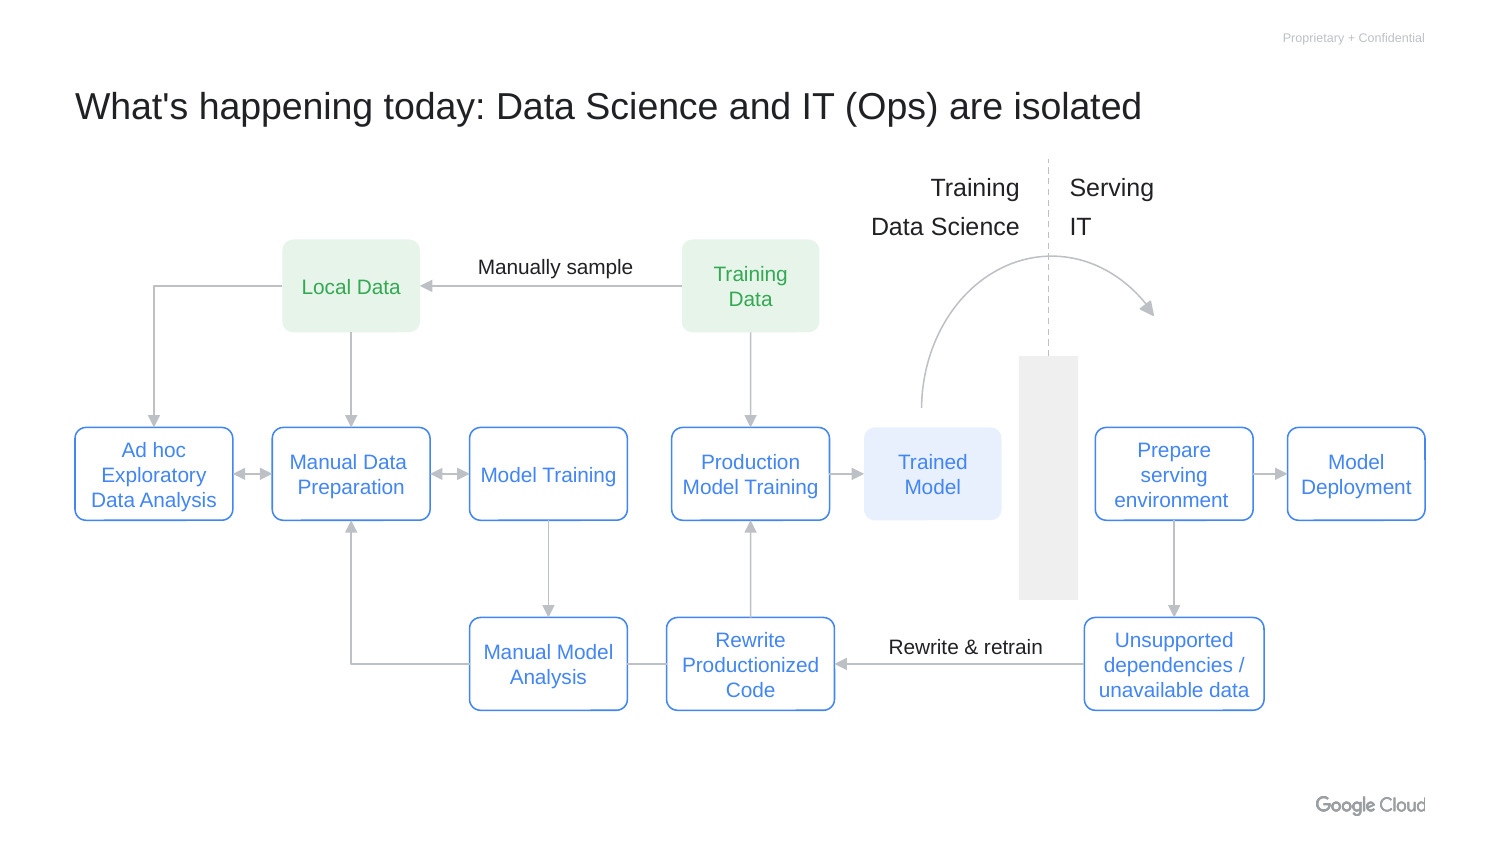

# What's happening today: Data Science and IT (Ops) are isolated

Training
Data Science
Serving
IT
Local Data
Training Data
Manually sample

Ad hoc Exploratory Data Analysis
Manual Data
Preparation
Model Training
Production Model Training
Trained Model
Prepare serving environment
Model
Deployment
Manual Model
Analysis
Rewrite Productionized Code
Unsupported dependencies / unavailable data
Rewrite & retrain